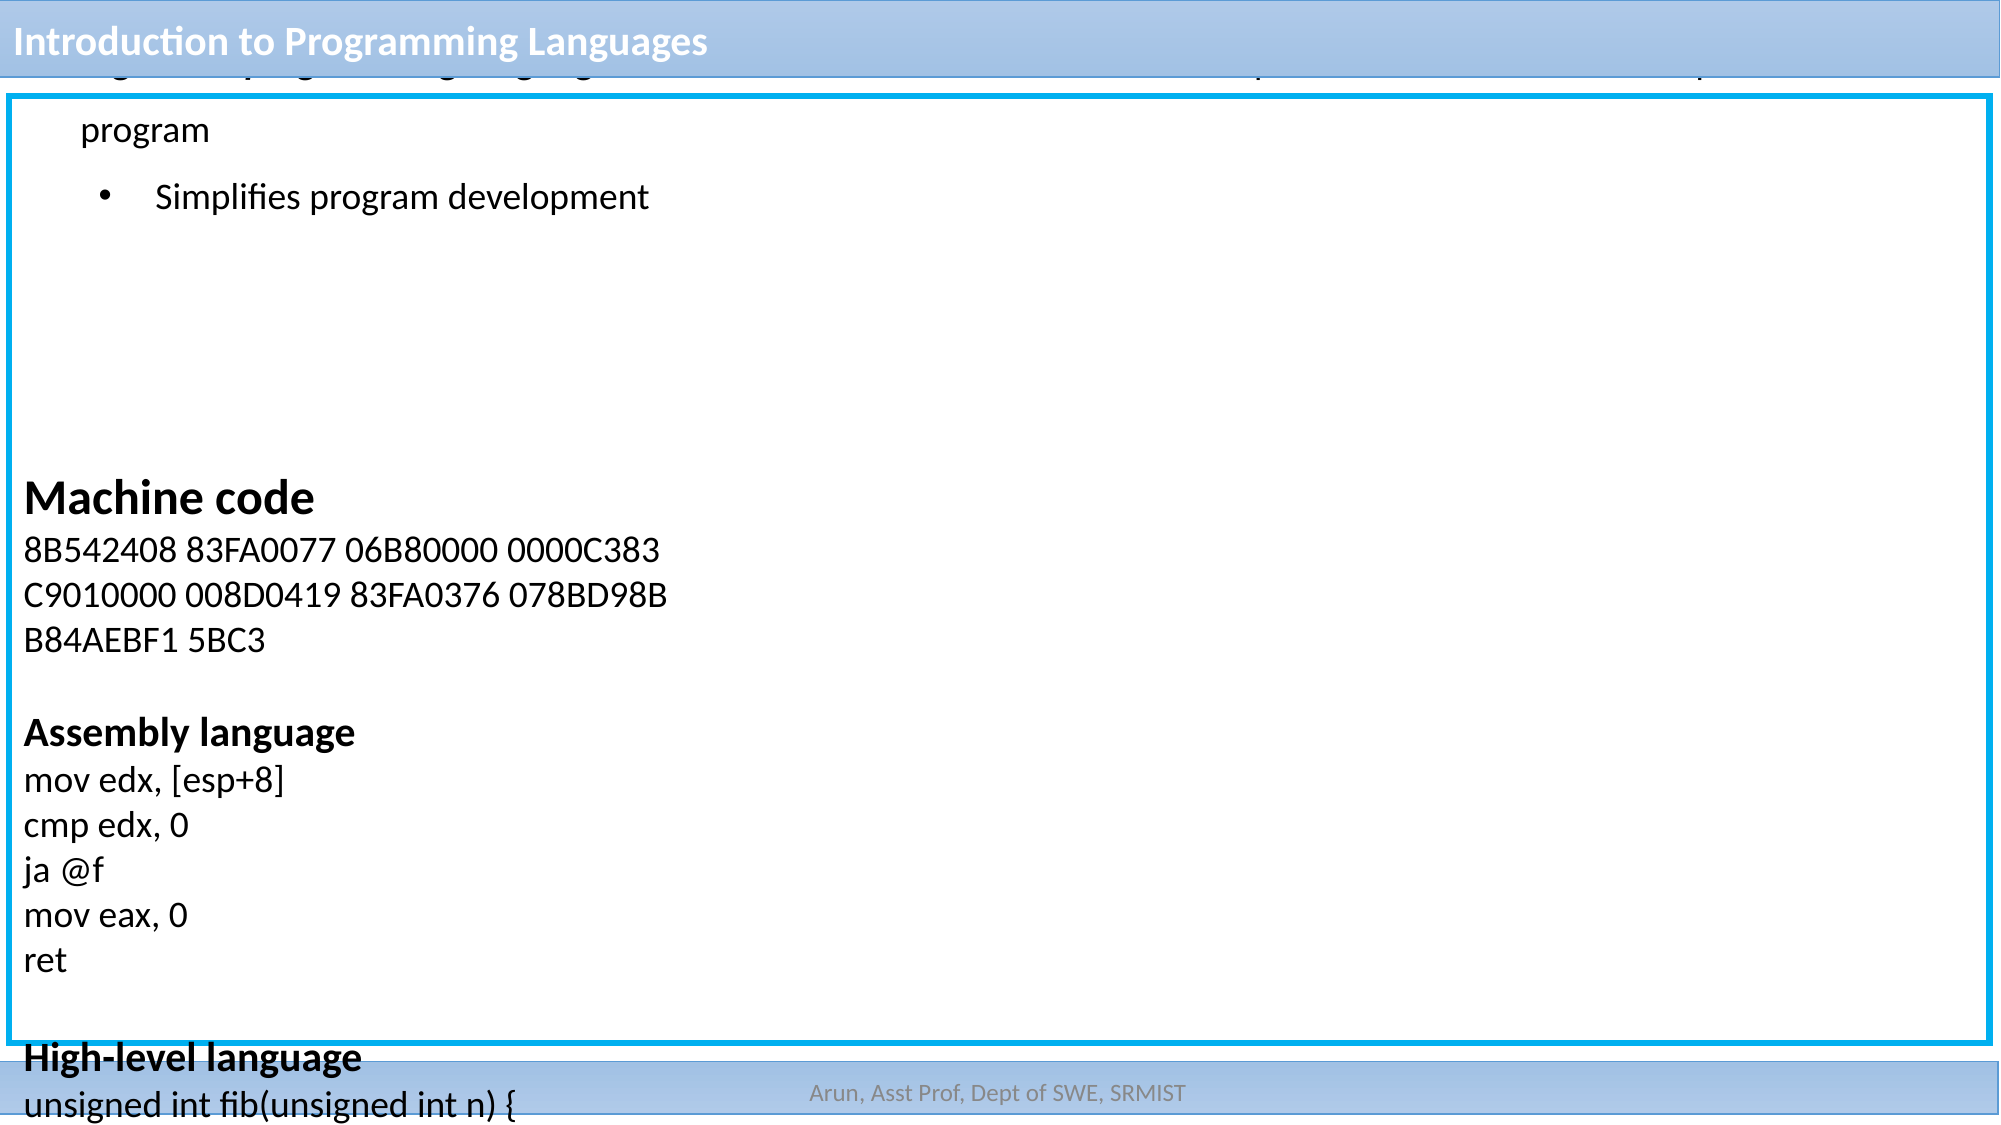

Introduction to Programming Languages

Programming languages provide an abstraction from a computer’s instruction set architecture
Low-level programming languages provide little or no abstraction, e.g., machine code and assembly language
Difficult to use
Allows to program efficiently and with a low memory footprint
High-level programming languages isolate the execution semantics of a computer architecture from the specification of the program
Simplifies program development

Machine code
8B542408 83FA0077 06B80000 0000C383
C9010000 008D0419 83FA0376 078BD98B
B84AEBF1 5BC3

Assembly language
mov edx, [esp+8]
cmp edx, 0
ja @f
mov eax, 0
ret

High-level language
unsigned int fib(unsigned int n) {
if (n <= 0)
return 0;
else if (n <= 2)
return 1;
else
...
}

Arun, Asst Prof, Dept of SWE, SRMIST